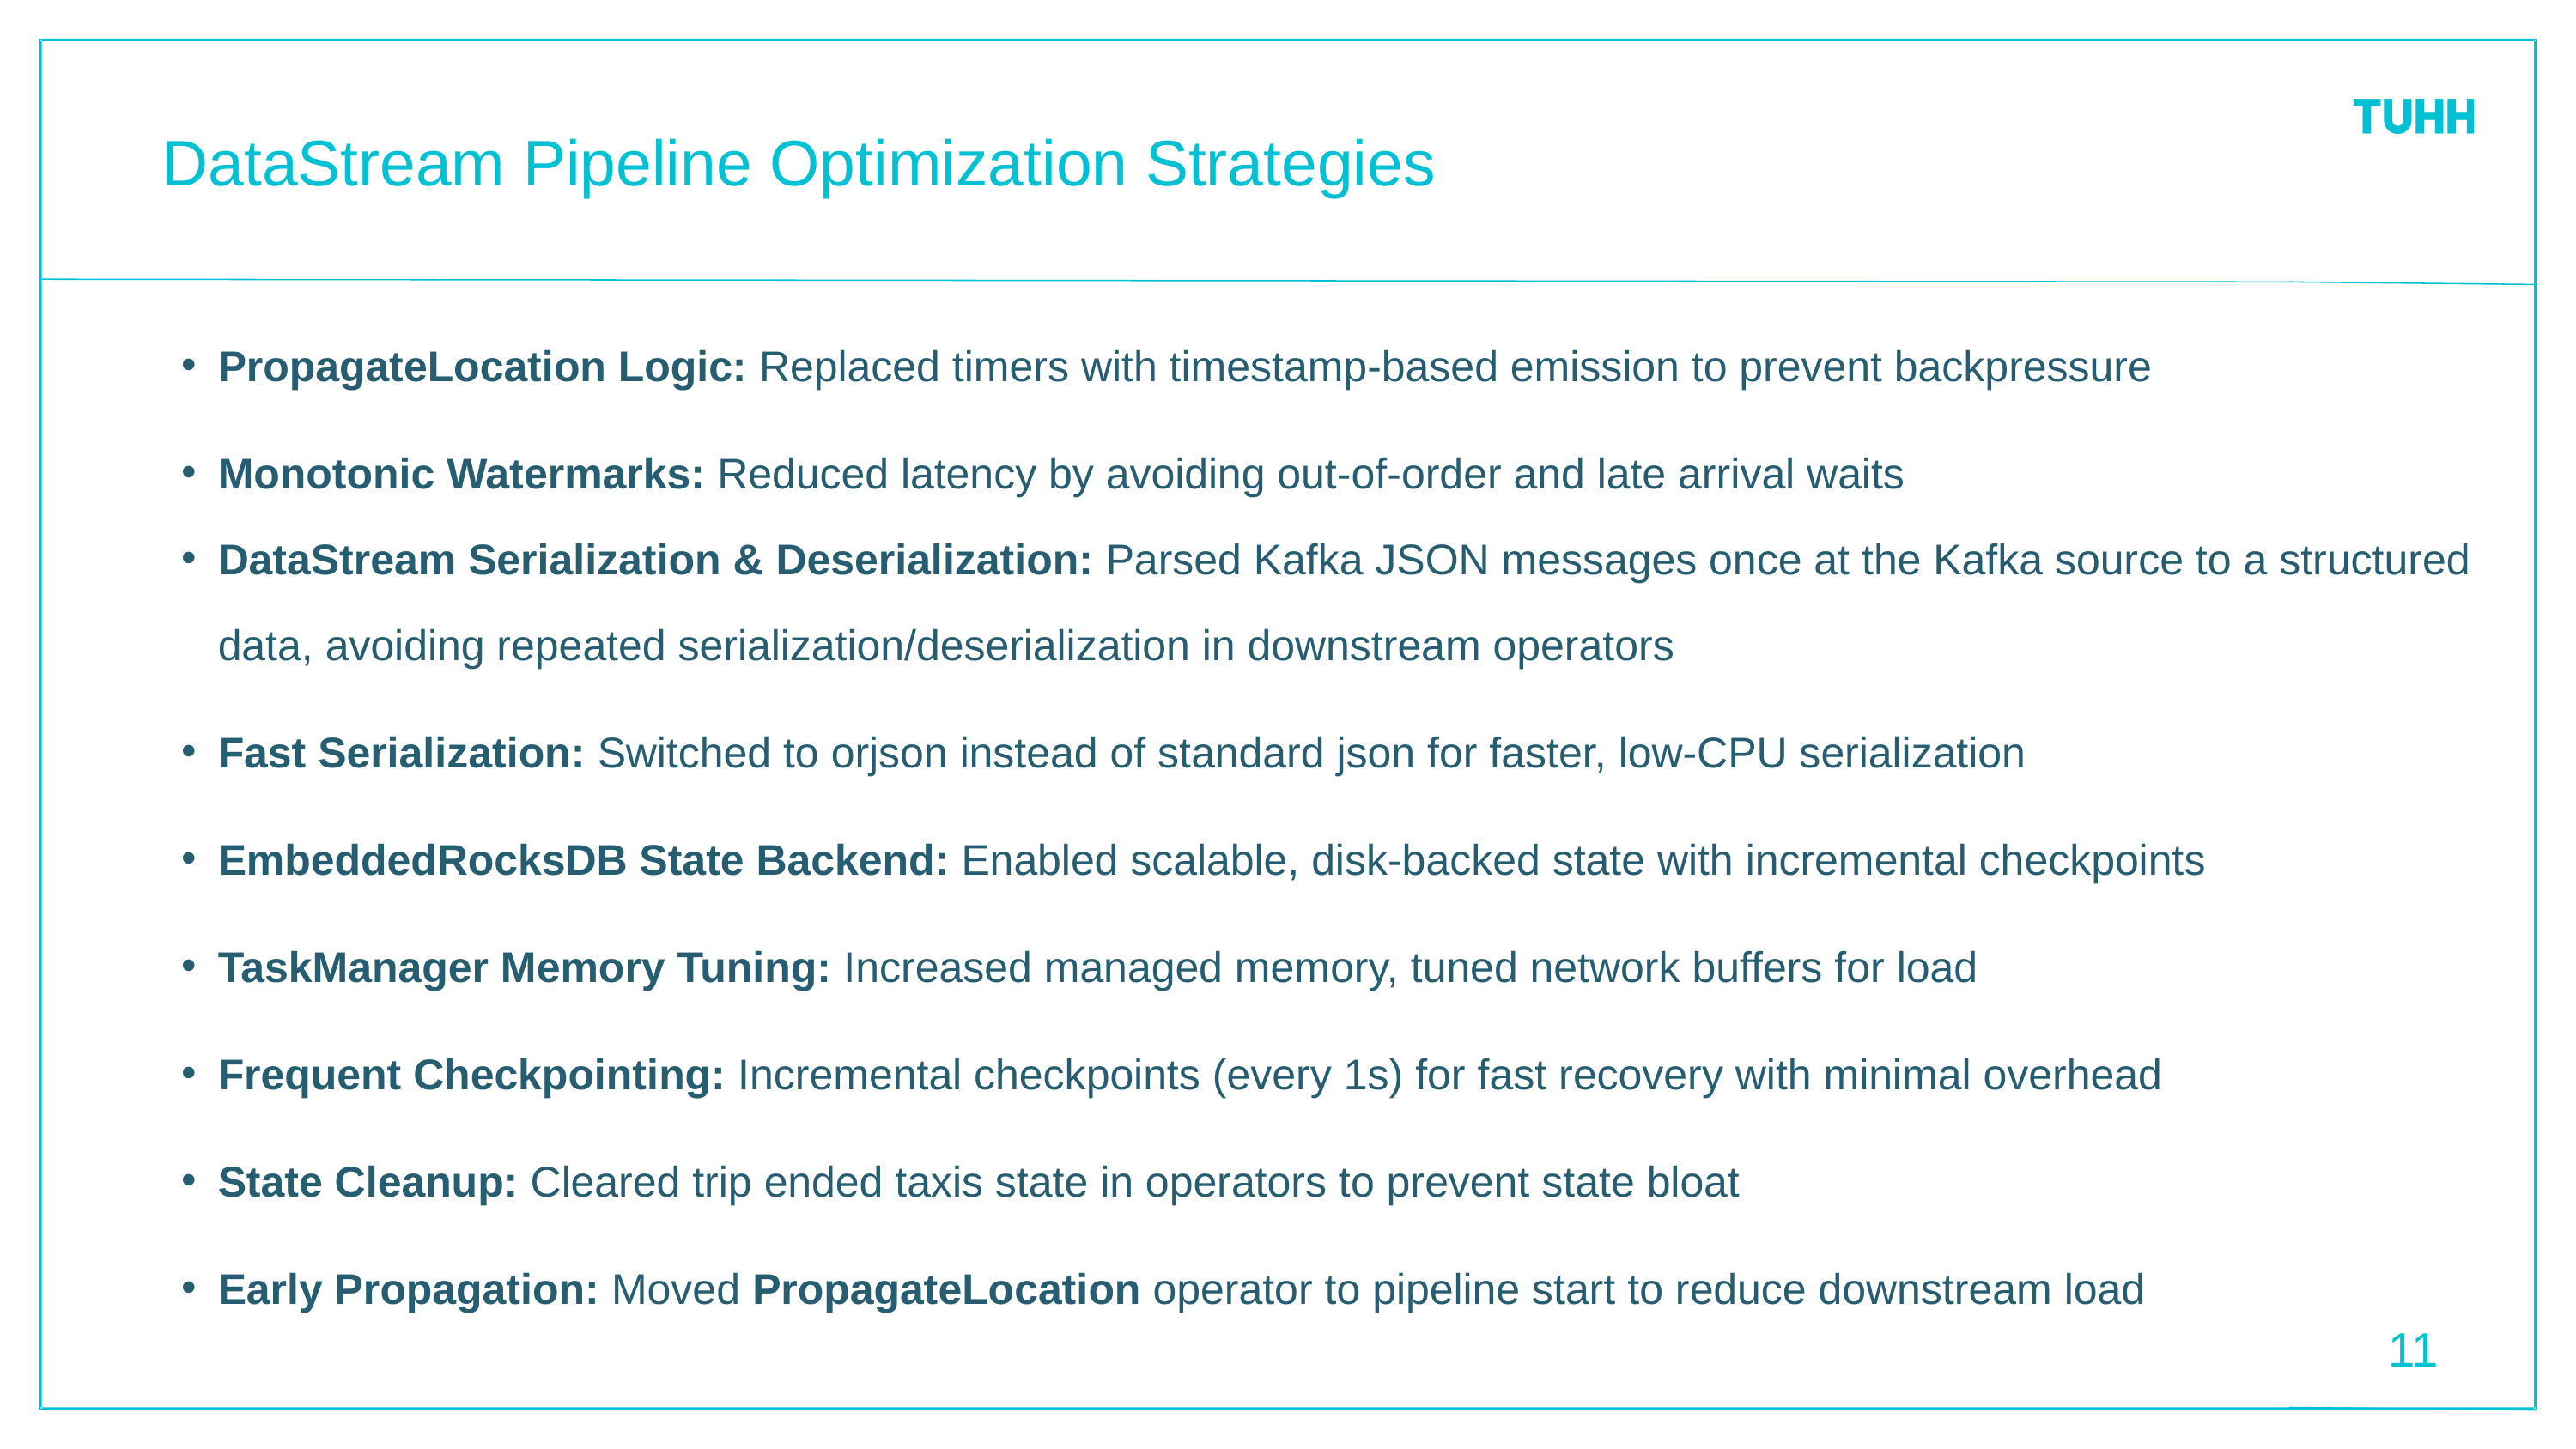

DataStream Pipeline Optimization Strategies

PropagateLocation Logic: Replaced timers with timestamp-based emission to prevent backpressure
Monotonic Watermarks: Reduced latency by avoiding out-of-order and late arrival waits
DataStream Serialization & Deserialization: Parsed Kafka JSON messages once at the Kafka source to a structured data, avoiding repeated serialization/deserialization in downstream operators
Fast Serialization: Switched to orjson instead of standard json for faster, low-CPU serialization
EmbeddedRocksDB State Backend: Enabled scalable, disk-backed state with incremental checkpoints
TaskManager Memory Tuning: Increased managed memory, tuned network buffers for load
Frequent Checkpointing: Incremental checkpoints (every 1s) for fast recovery with minimal overhead
State Cleanup: Cleared trip ended taxis state in operators to prevent state bloat
Early Propagation: Moved PropagateLocation operator to pipeline start to reduce downstream load

11